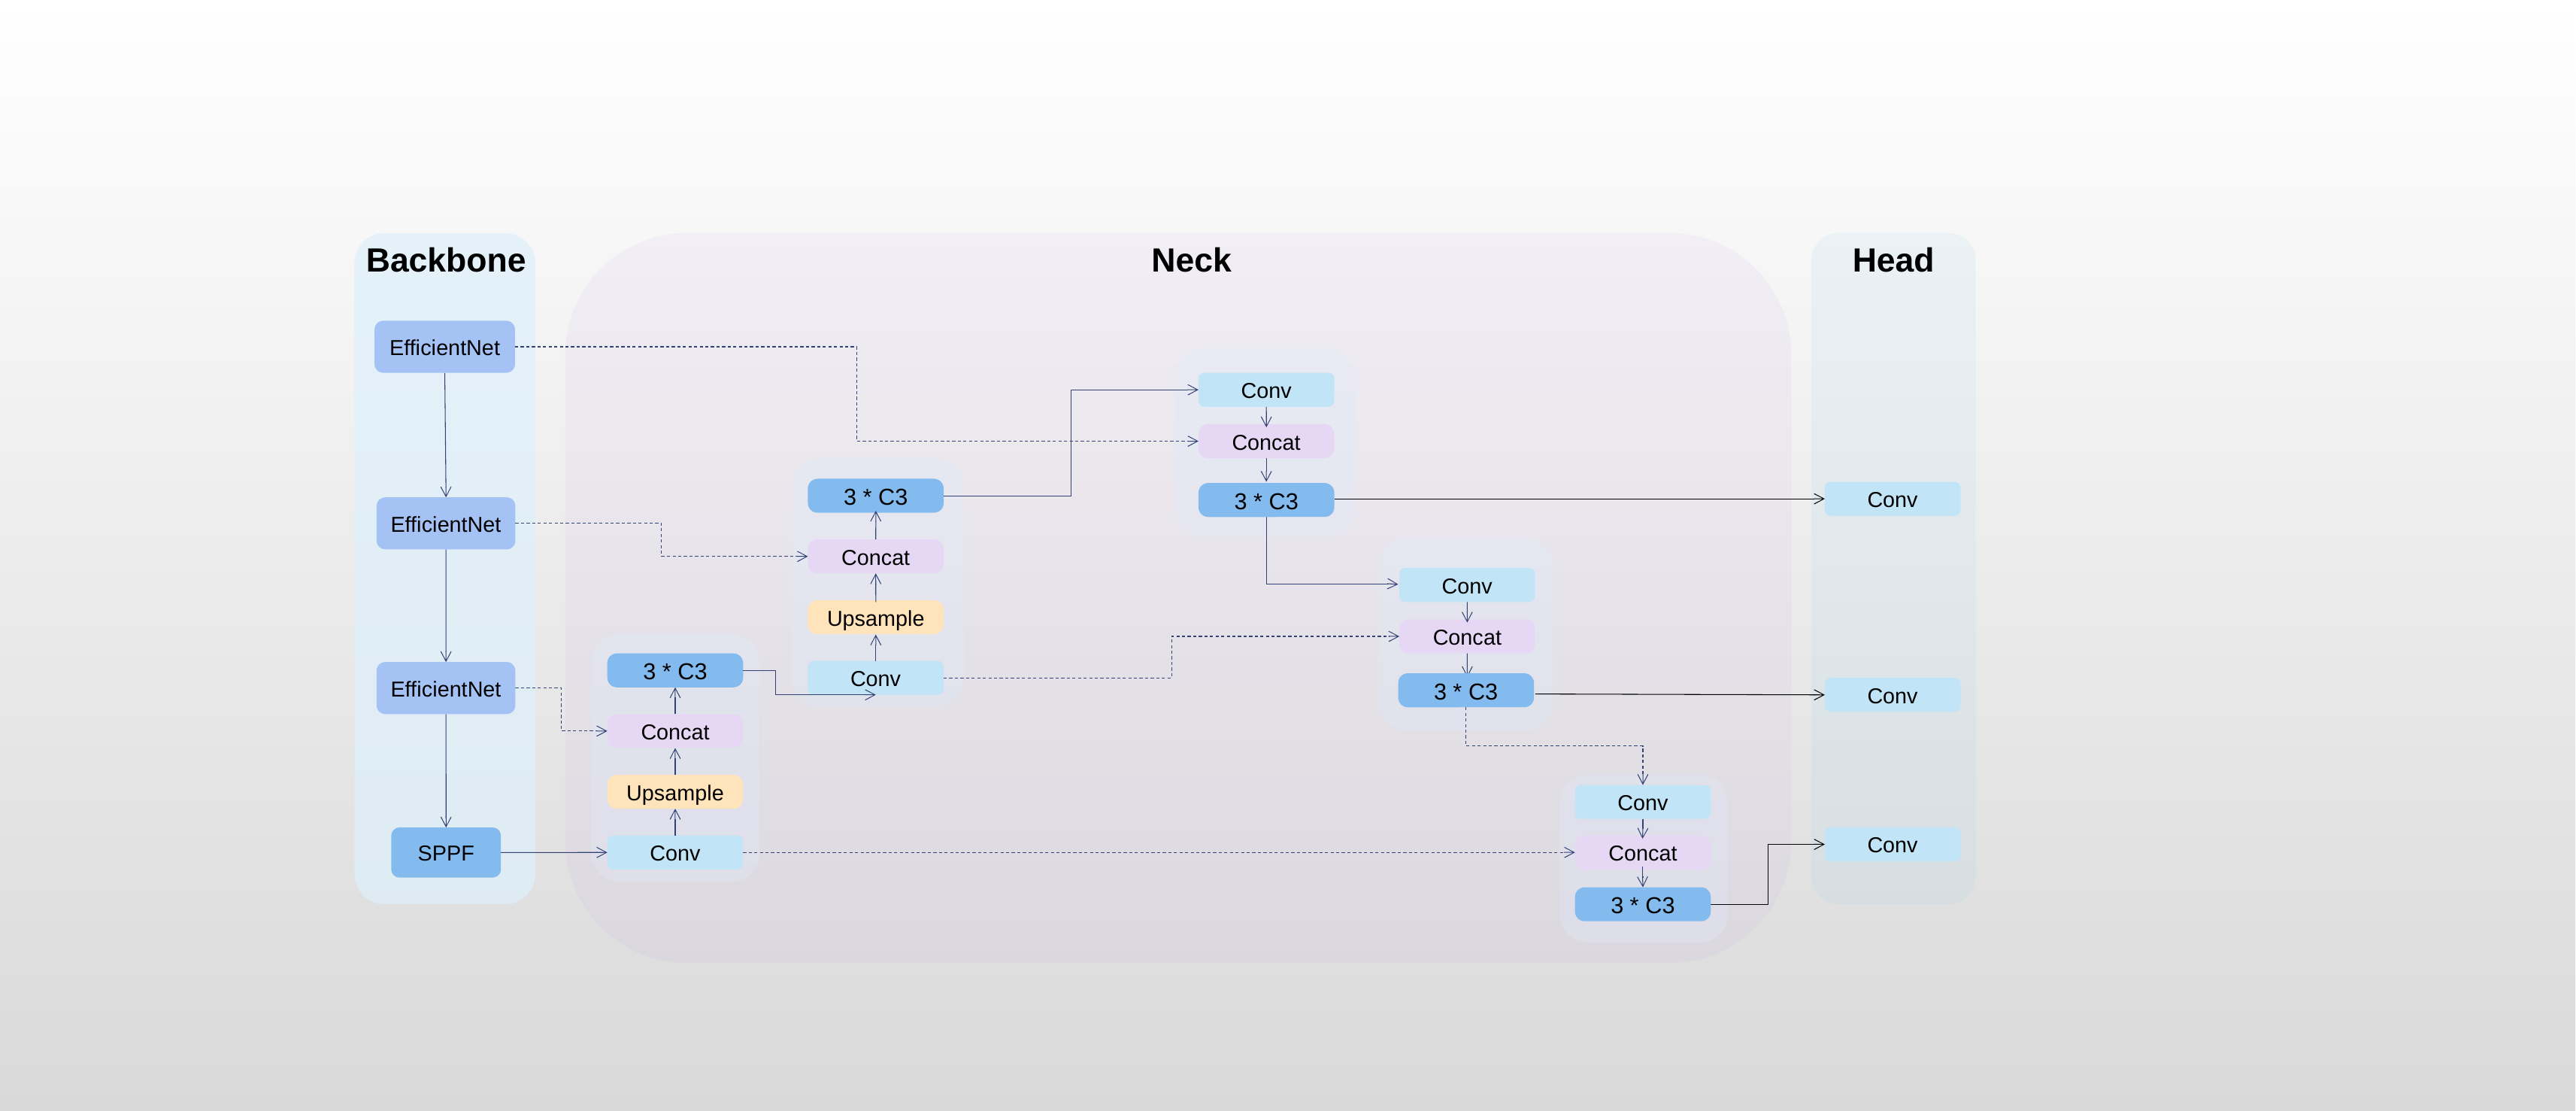

Backbone
Neck

Head

EfficientNet

Conv
Concat

3 * C3
Conv
3 * C3
EfficientNet

Concat
Conv
Upsample
Concat

3 * C3
Conv
EfficientNet
3 * C3
Conv
Concat
Upsample

Conv
Conv
SPPF
Conv
Concat
3 * C3